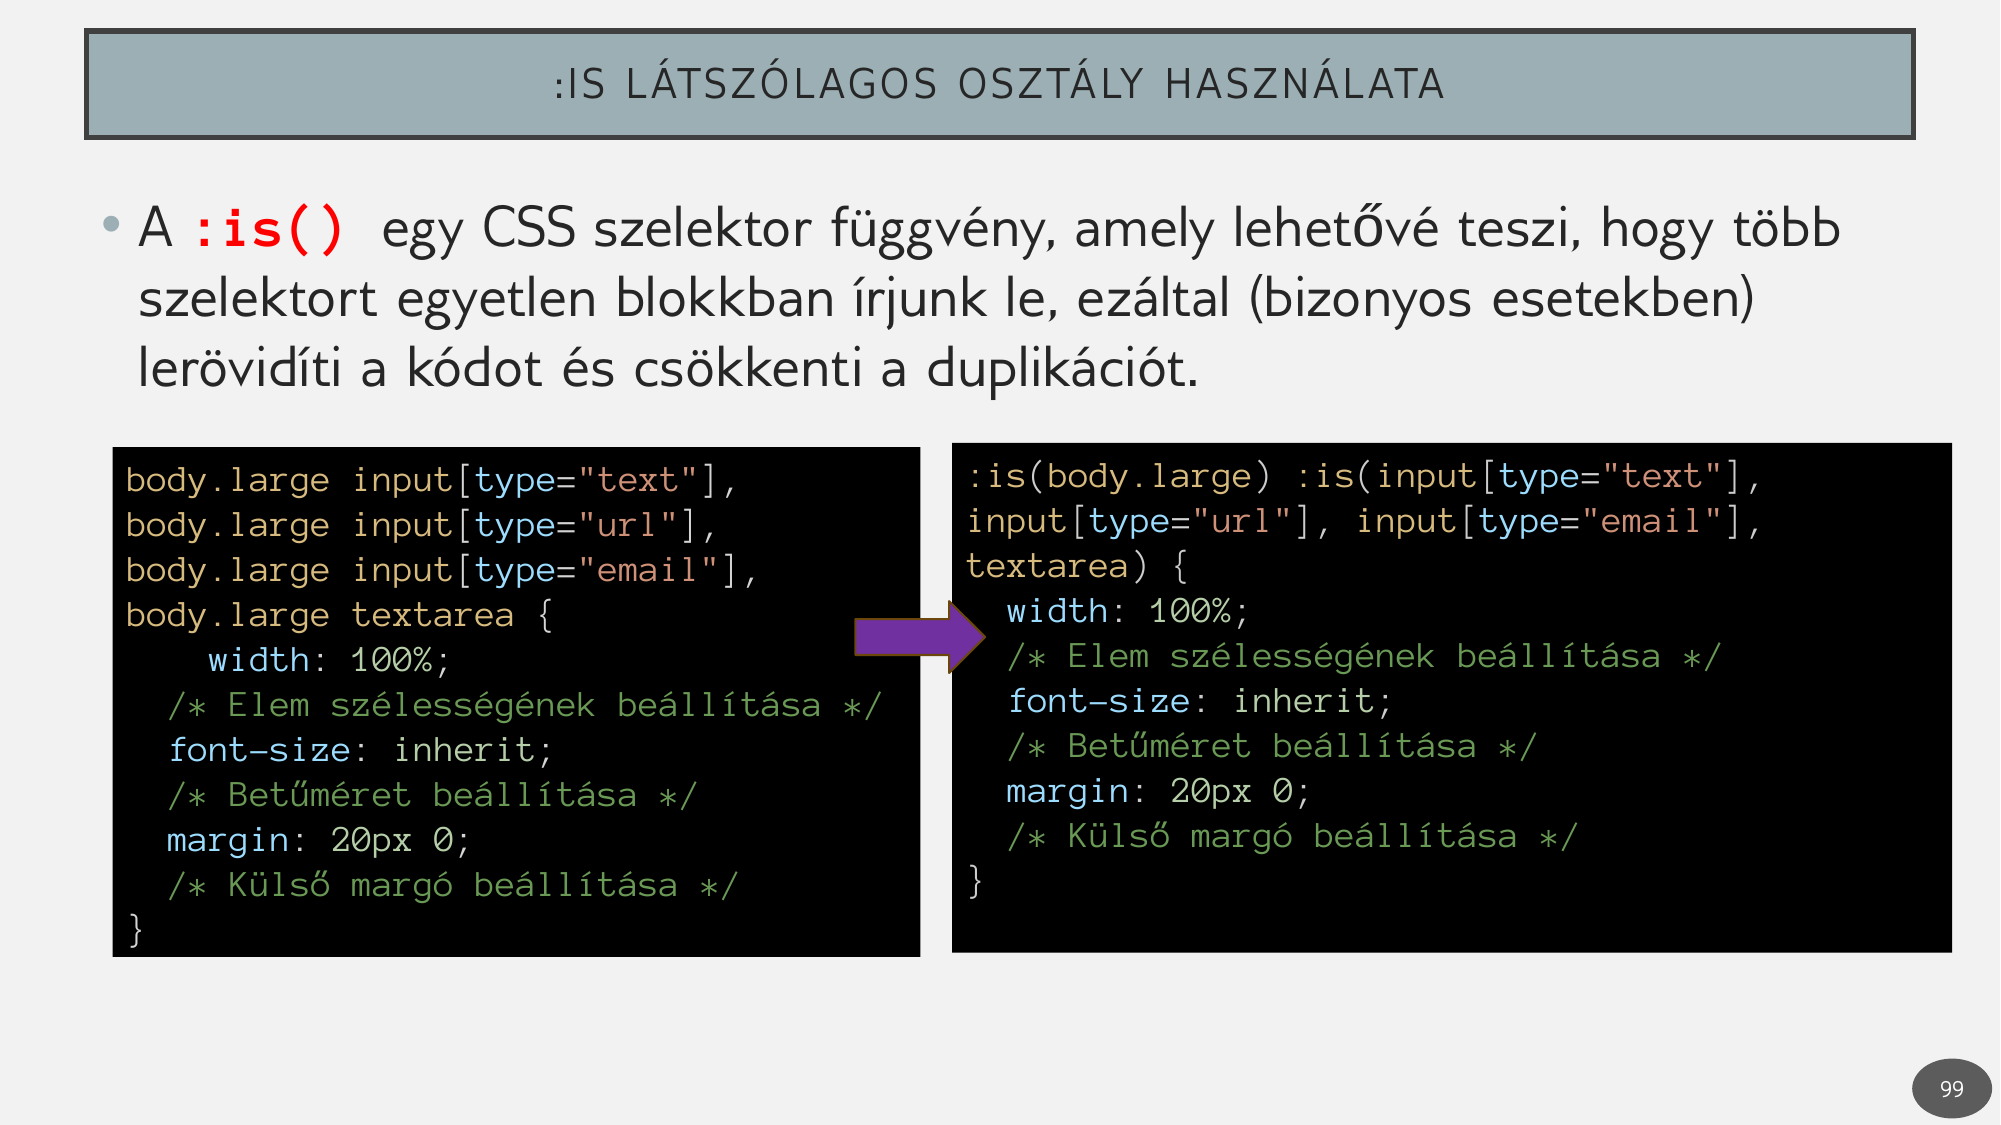

# :Is látszólagos osztály használata
A :is() egy CSS szelektor függvény, amely lehetővé teszi, hogy több szelektort egyetlen blokkban írjunk le, ezáltal (bizonyos esetekben) lerövidíti a kódot és csökkenti a duplikációt.
:is(body.large) :is(input[type="text"], input[type="url"], input[type="email"], textarea) {
  width: 100%;
  /* Elem szélességének beállítása */
  font-size: inherit;
  /* Betűméret beállítása */
  margin: 20px 0;
  /* Külső margó beállítása */
}
body.large input[type="text"],
body.large input[type="url"],
body.large input[type="email"],
body.large textarea {
    width: 100%;
  /* Elem szélességének beállítása */
  font-size: inherit;
  /* Betűméret beállítása */
  margin: 20px 0;
  /* Külső margó beállítása */
}

99